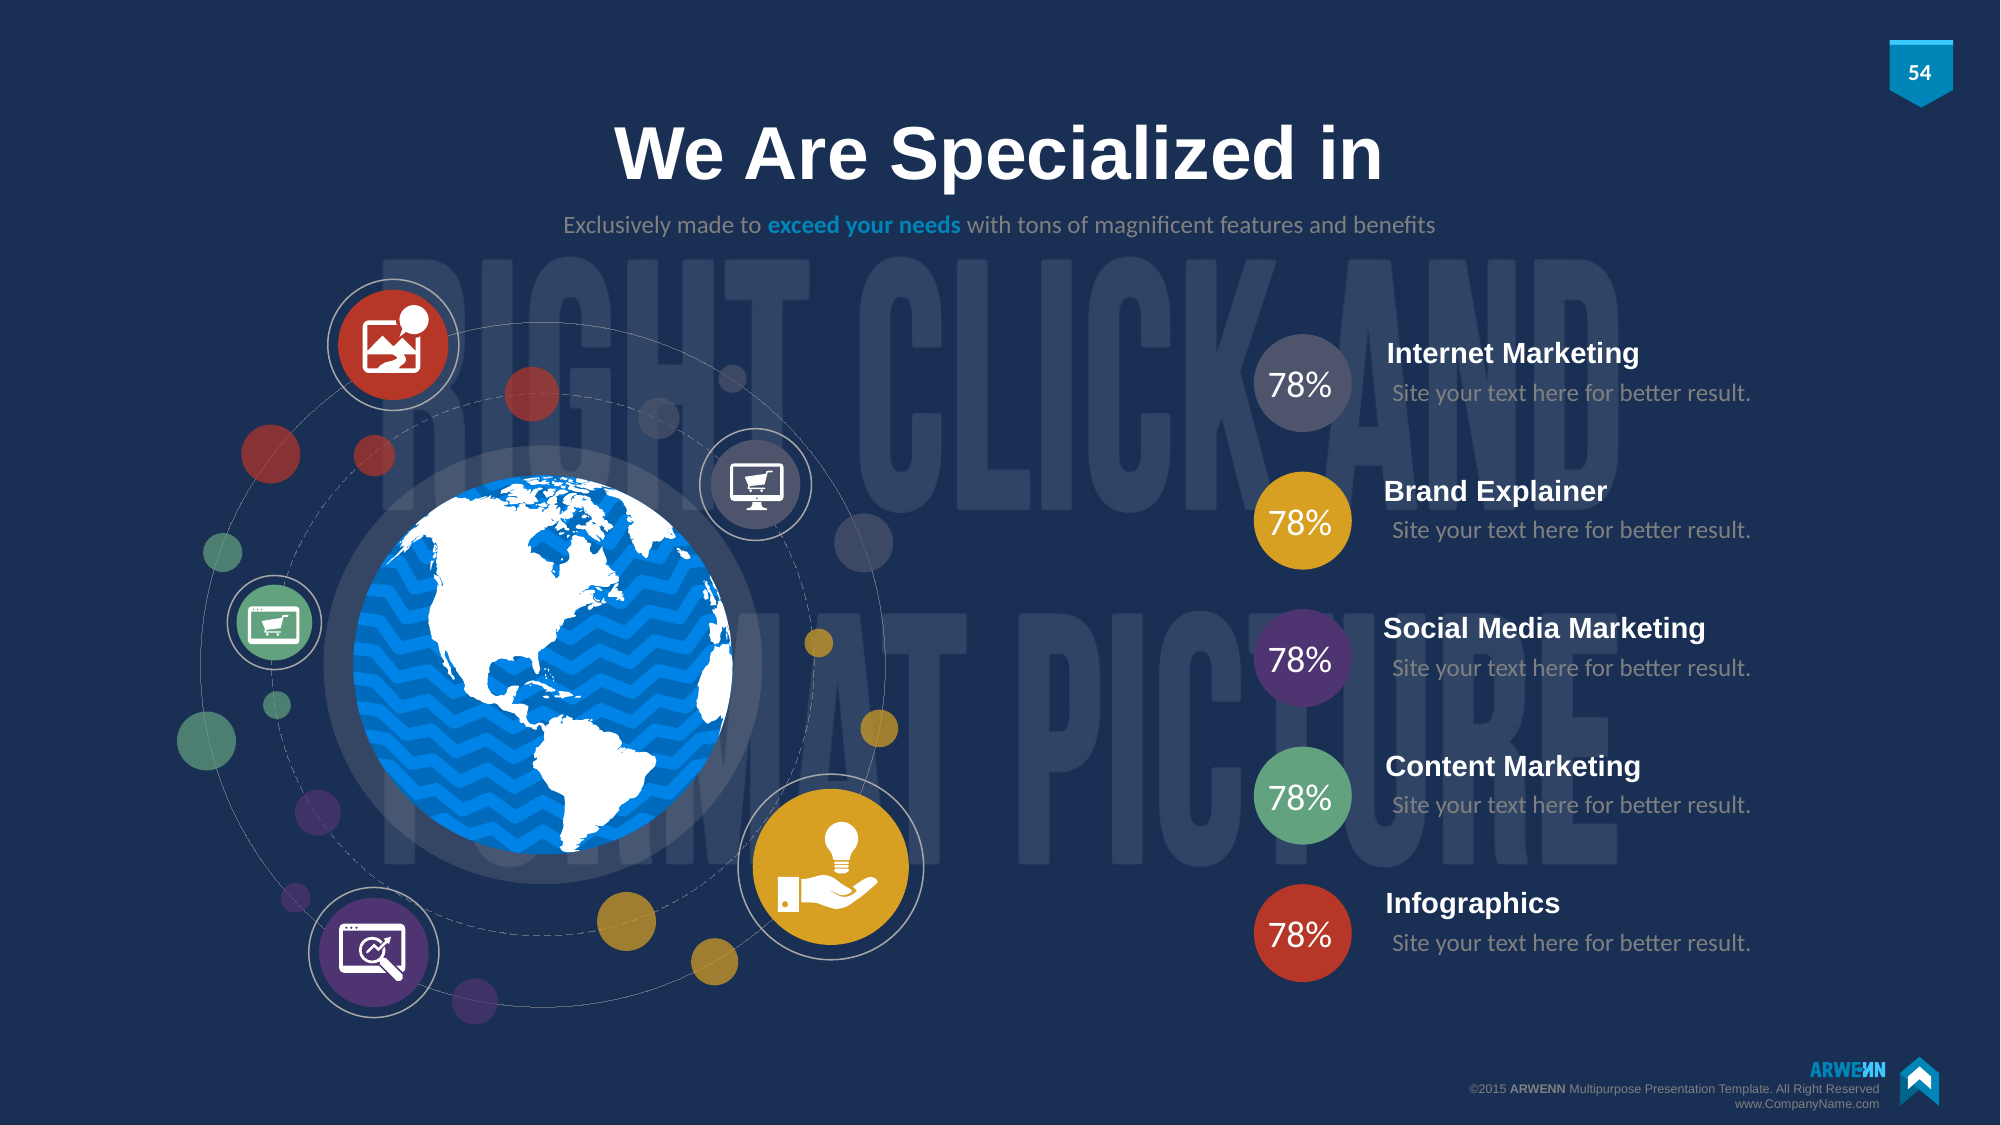

# We Are Specialized in
Exclusively made to exceed your needs with tons of magnificent features and benefits

Internet Marketing
Site your text here for better result.

78%

Brand Explainer
Site your text here for better result.

78%

Social Media Marketing
Site your text here for better result.

78%

Content Marketing
Site your text here for better result.

78%

Infographics
Site your text here for better result.

78%